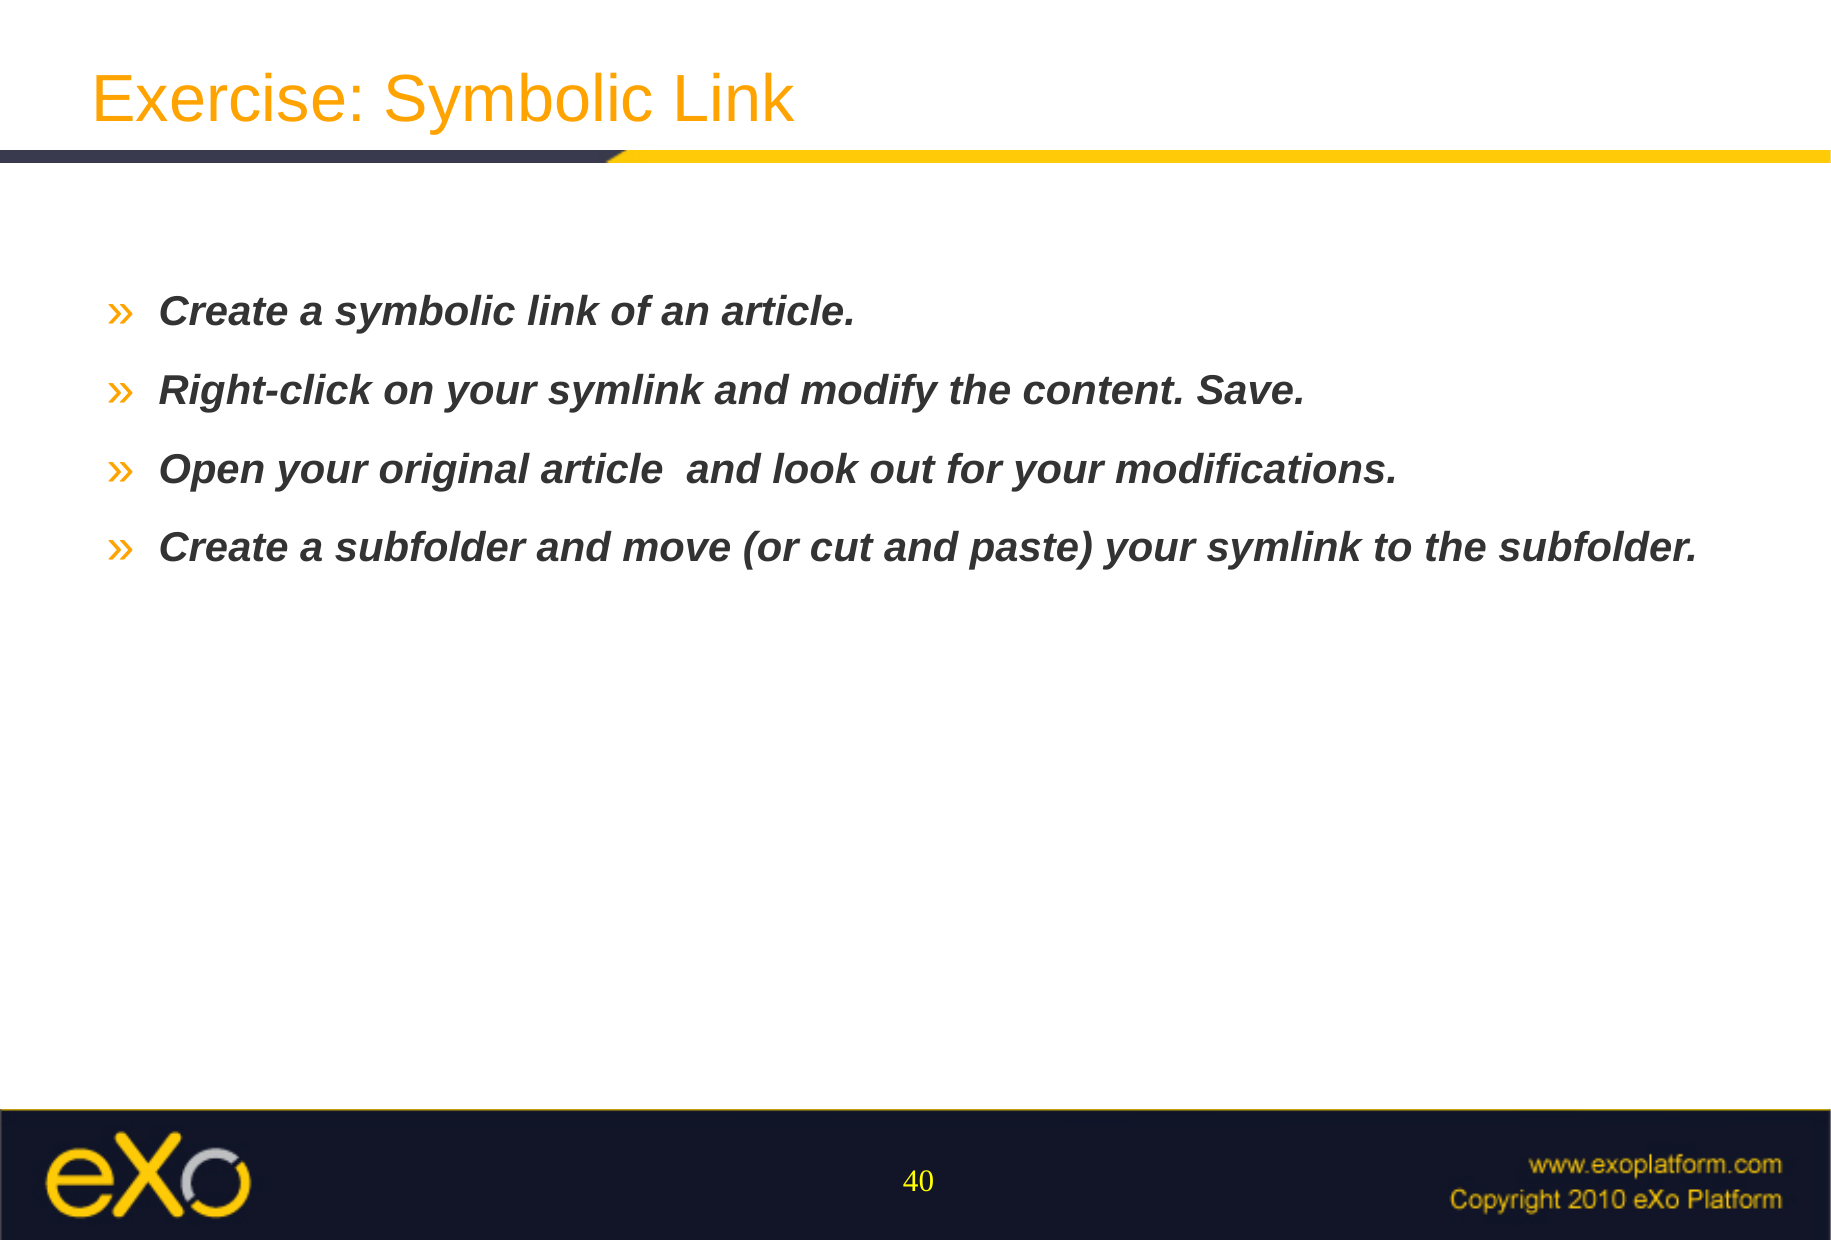

Exercise: Symbolic Link

Create a symbolic link of an article.
Right-click on your symlink and modify the content. Save.
Open your original article  and look out for your modifications.
Create a subfolder and move (or cut and paste) your symlink to the subfolder.